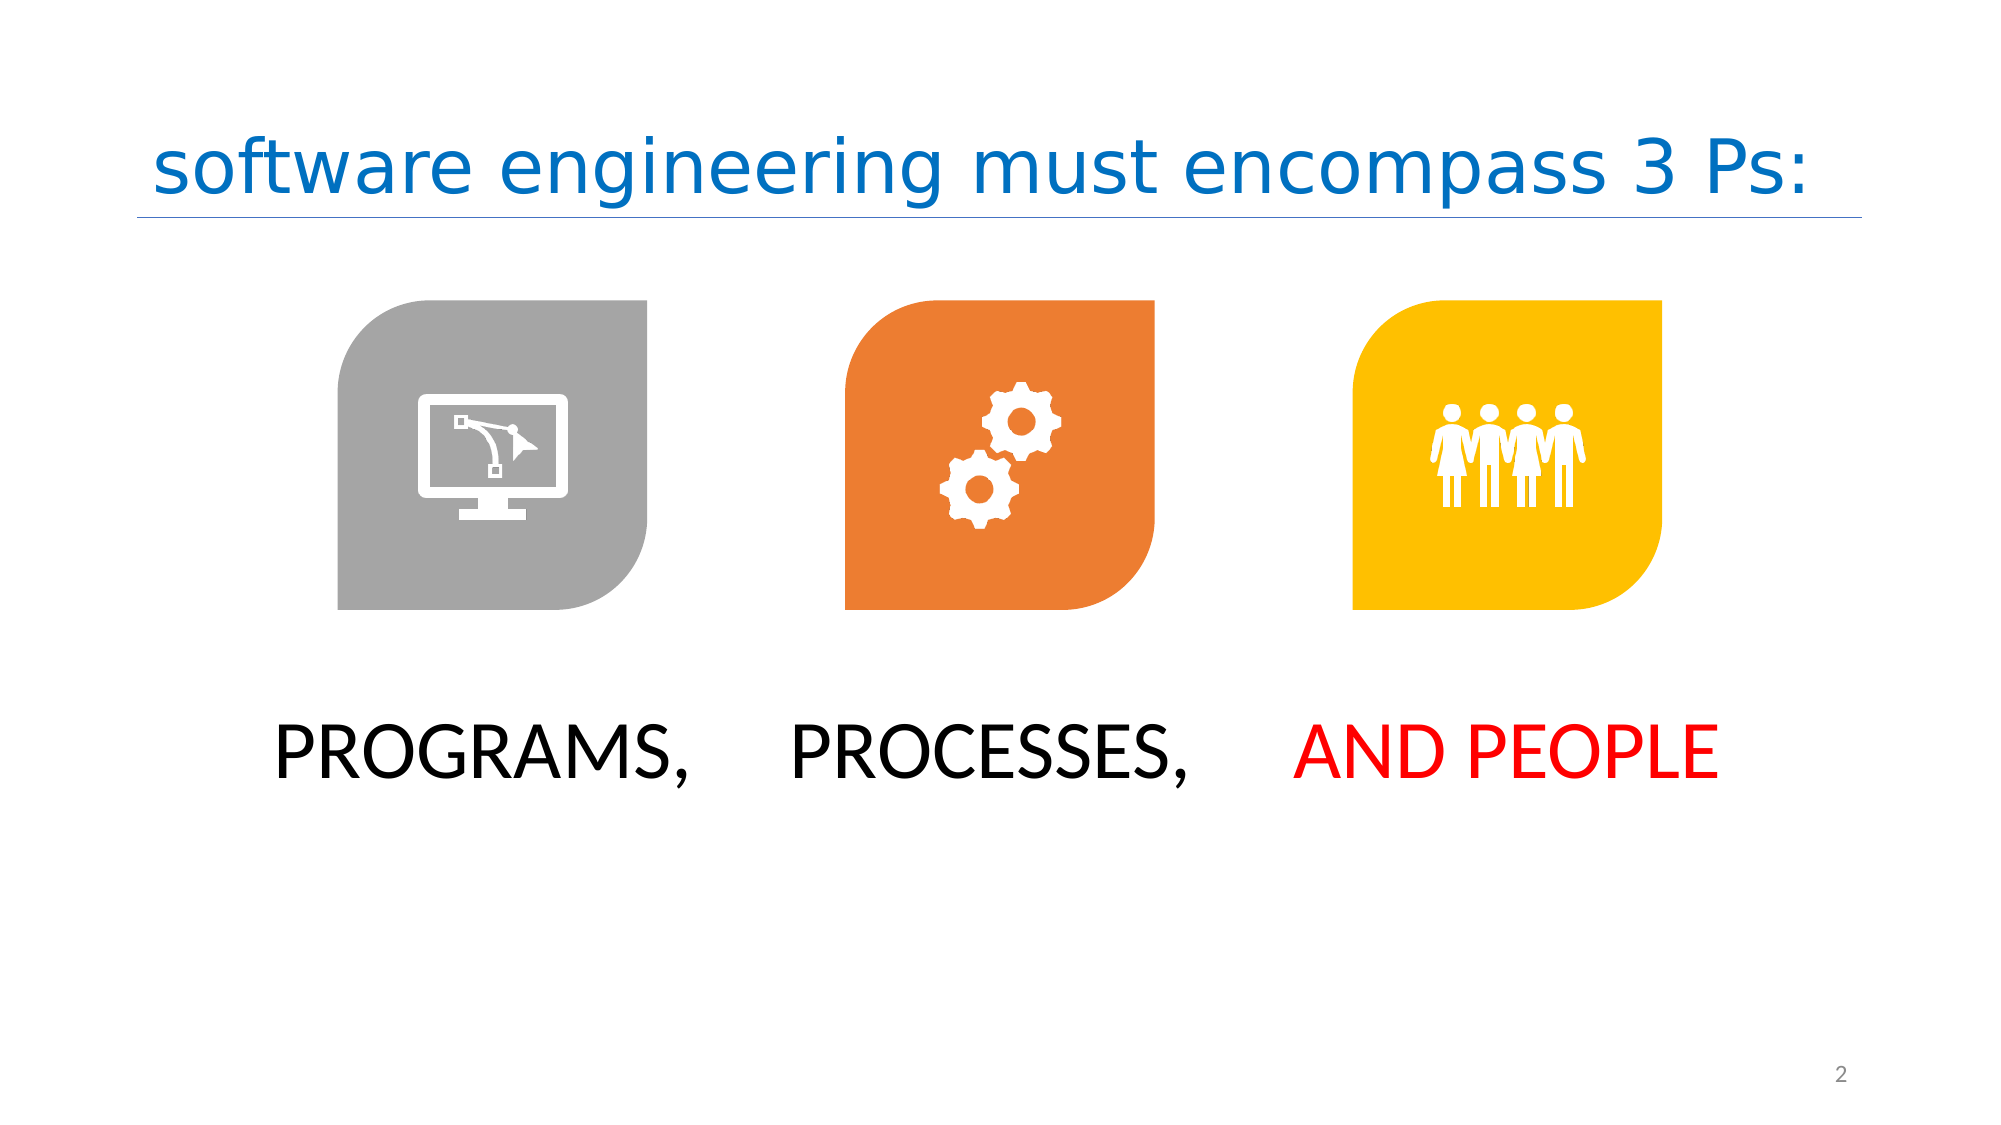

# software engineering must encompass 3 Ps:

Programs,

and People

Processes,
2